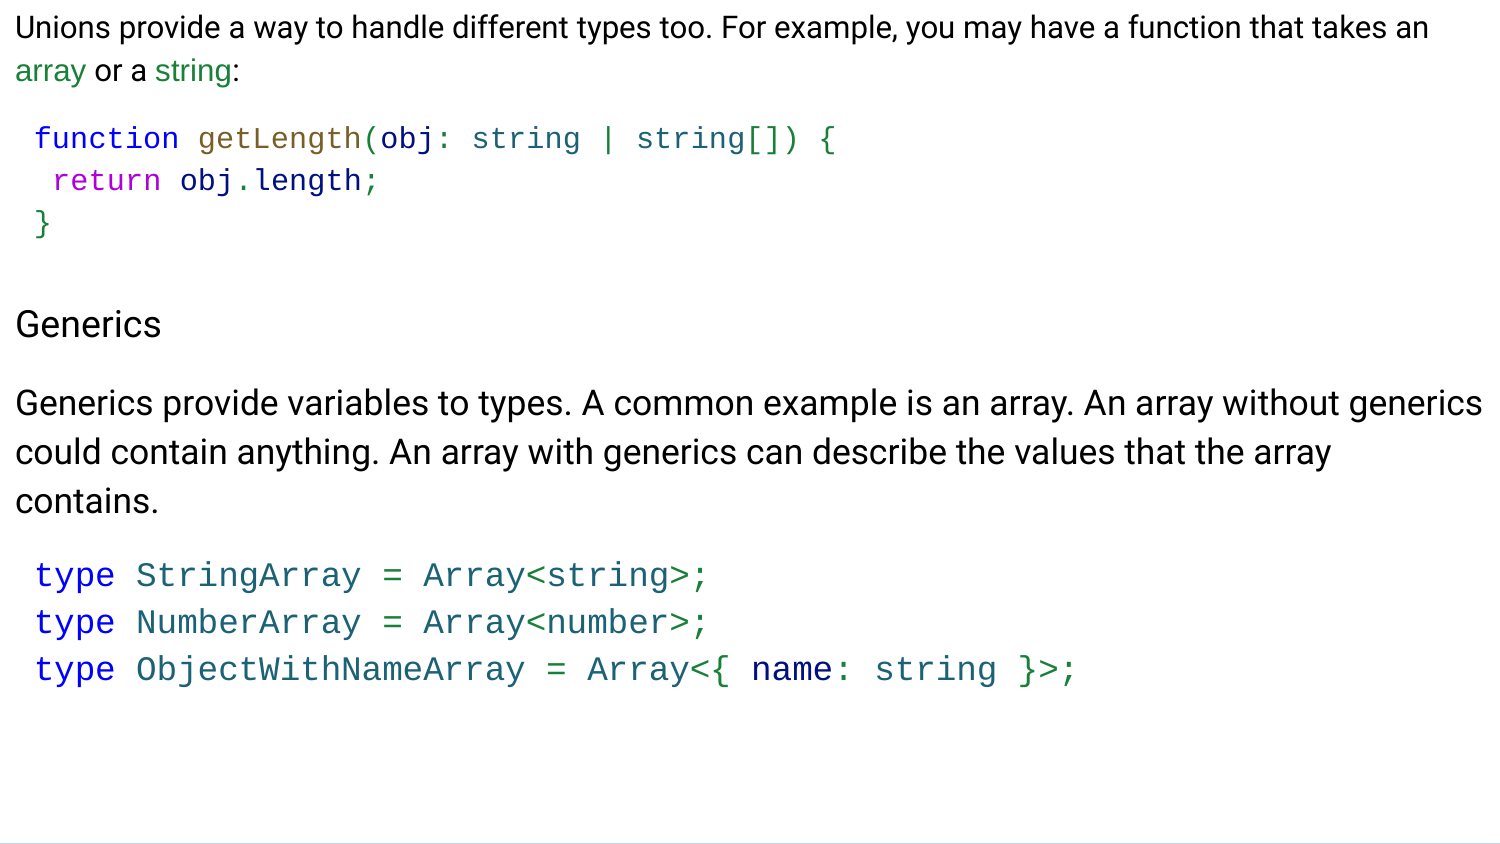

# Unions provide a way to handle different types too. For example, you may have a function that takes an array or a string:
function getLength(obj: string | string[]) {
 return obj.length;
}
Generics
Generics provide variables to types. A common example is an array. An array without generics could contain anything. An array with generics can describe the values that the array contains.
type StringArray = Array<string>;
type NumberArray = Array<number>;
type ObjectWithNameArray = Array<{ name: string }>;